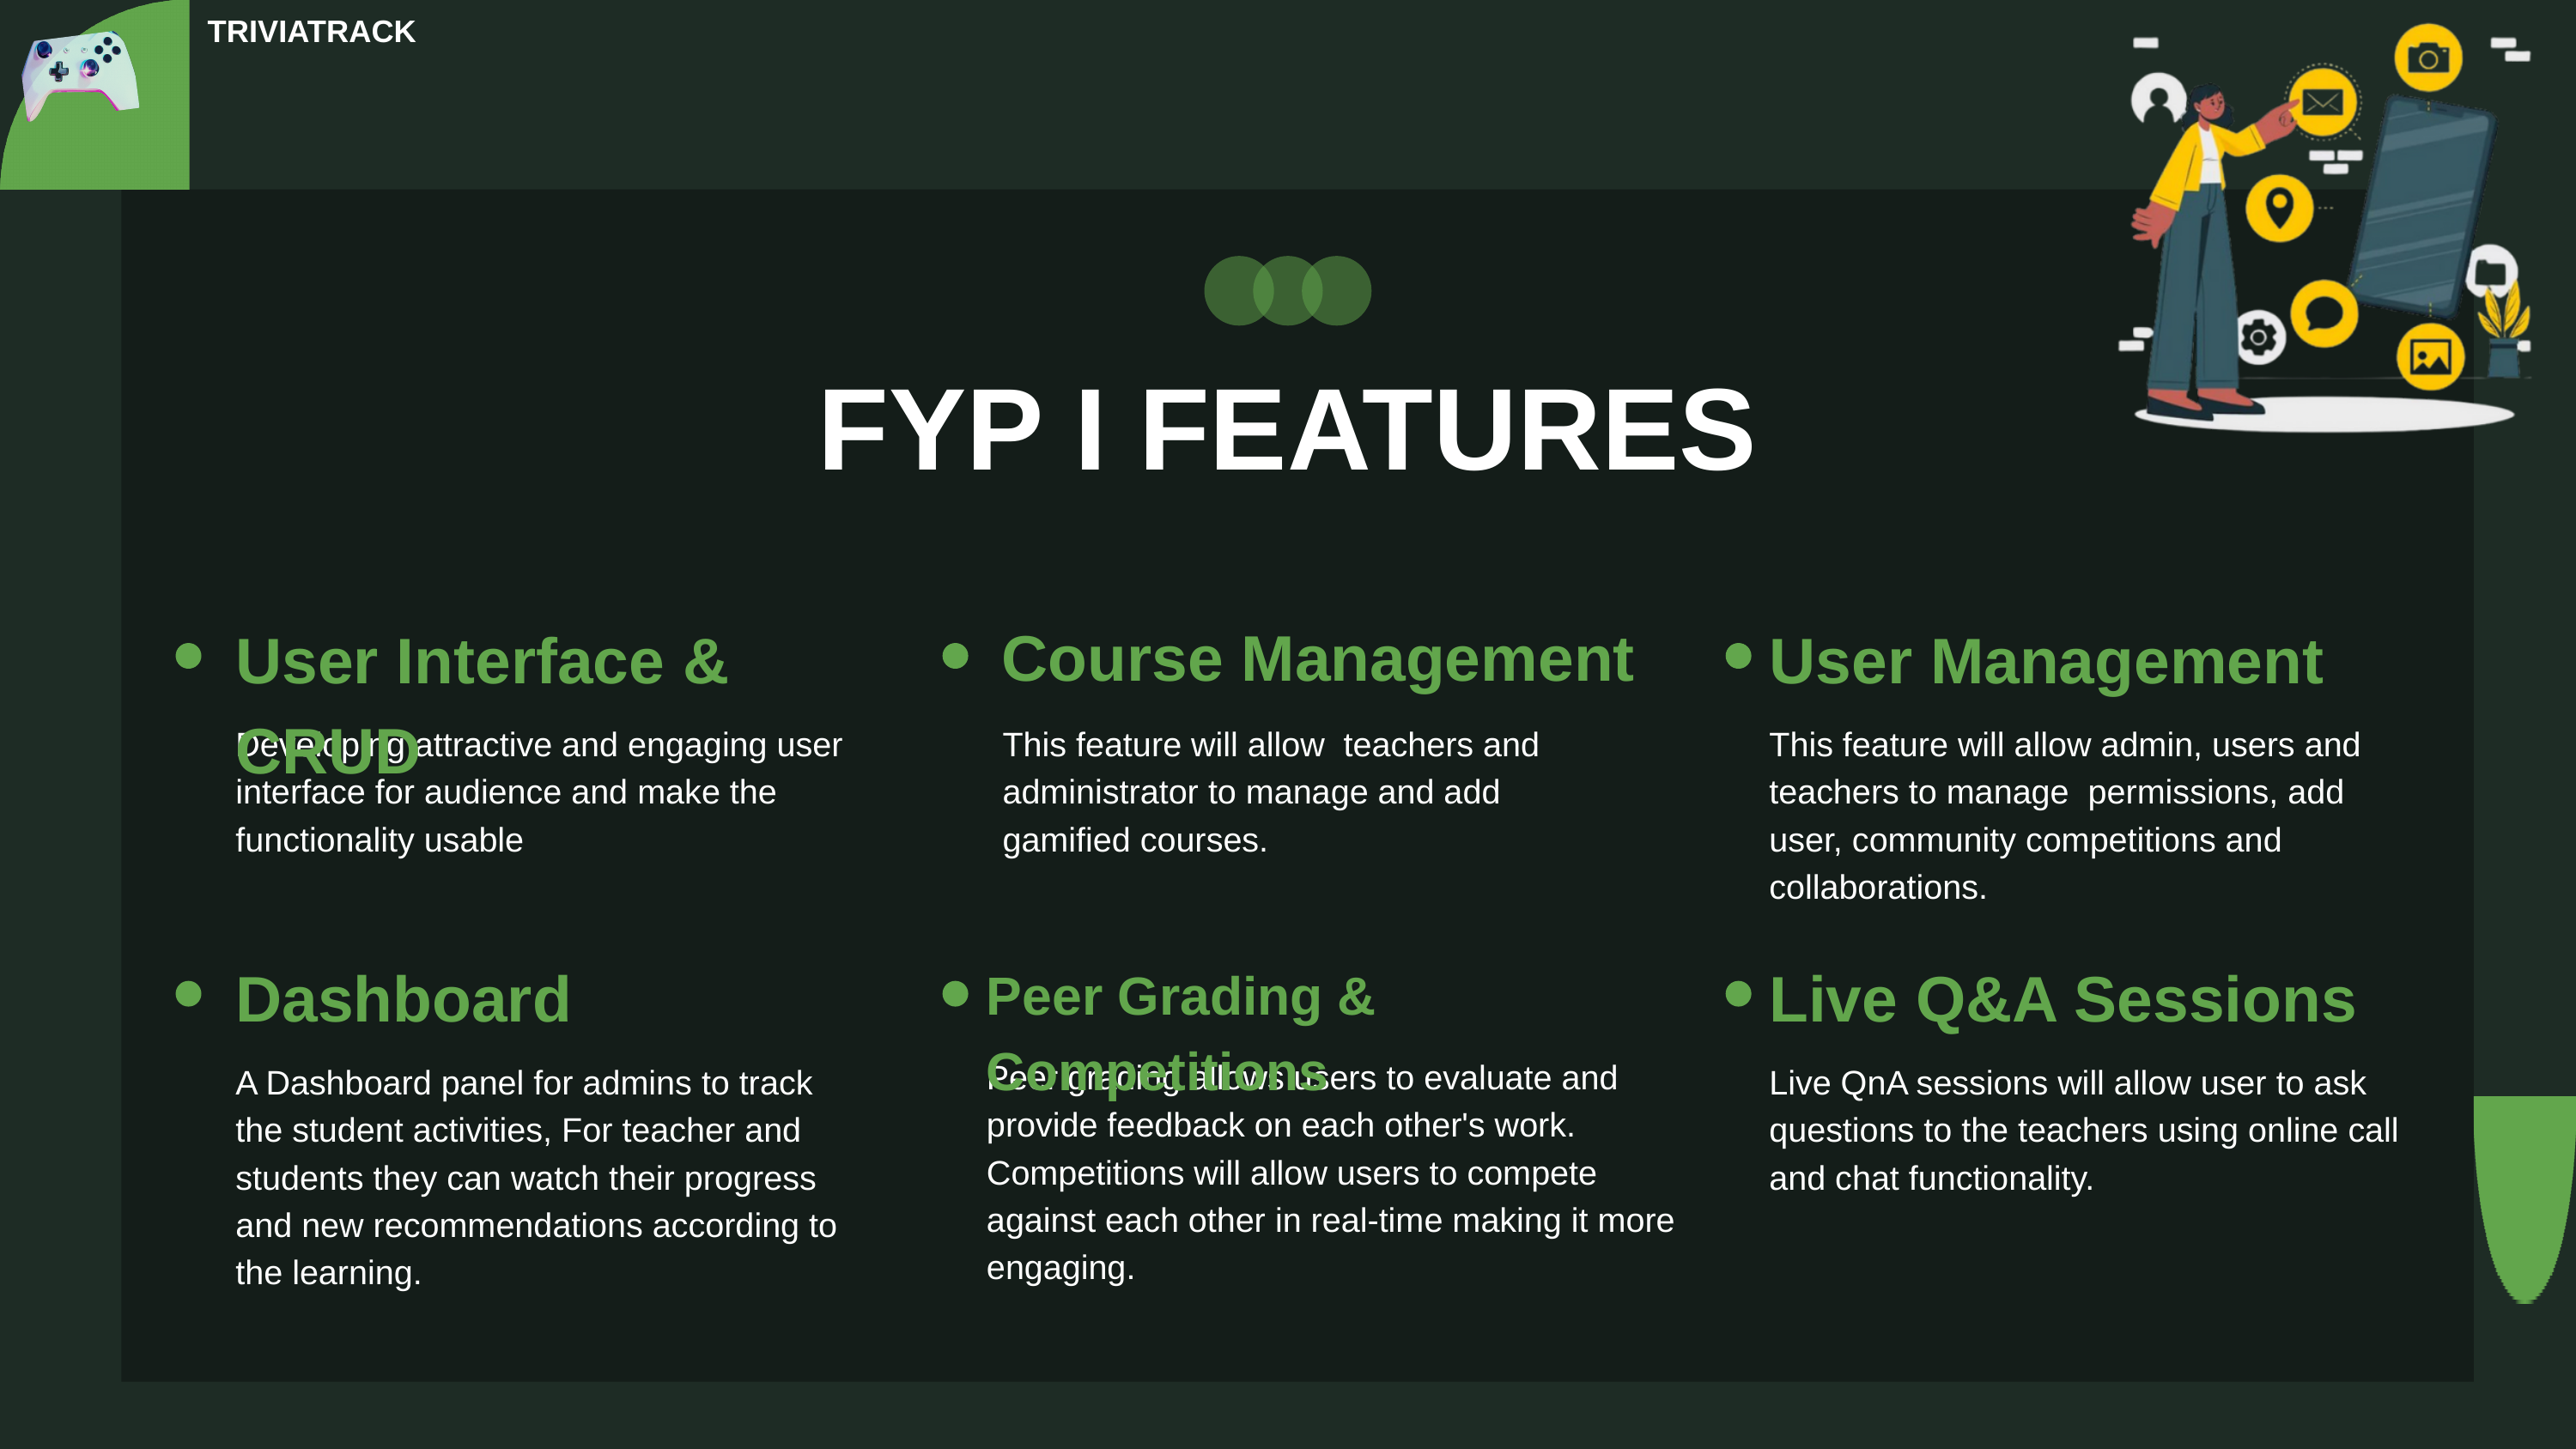

TRIVIATRACK

FYP I FEATURES
Course Management
User Interface & CRUD
User Management

Developing attractive and engaging user interface for audience and make the functionality usable
This feature will allow  teachers and administrator to manage and add gamified courses.
This feature will allow admin, users and teachers to manage  permissions, add user, community competitions and collaborations.
Dashboard
Live Q&A Sessions
Peer Grading & Competitions

Peer grading allows users to evaluate and provide feedback on each other's work.
Competitions will allow users to compete against each other in real-time making it more engaging.
A Dashboard panel for admins to track the student activities, For teacher and students they can watch their progress and new recommendations according to the learning.
Live QnA sessions will allow user to ask questions to the teachers using online call and chat functionality.